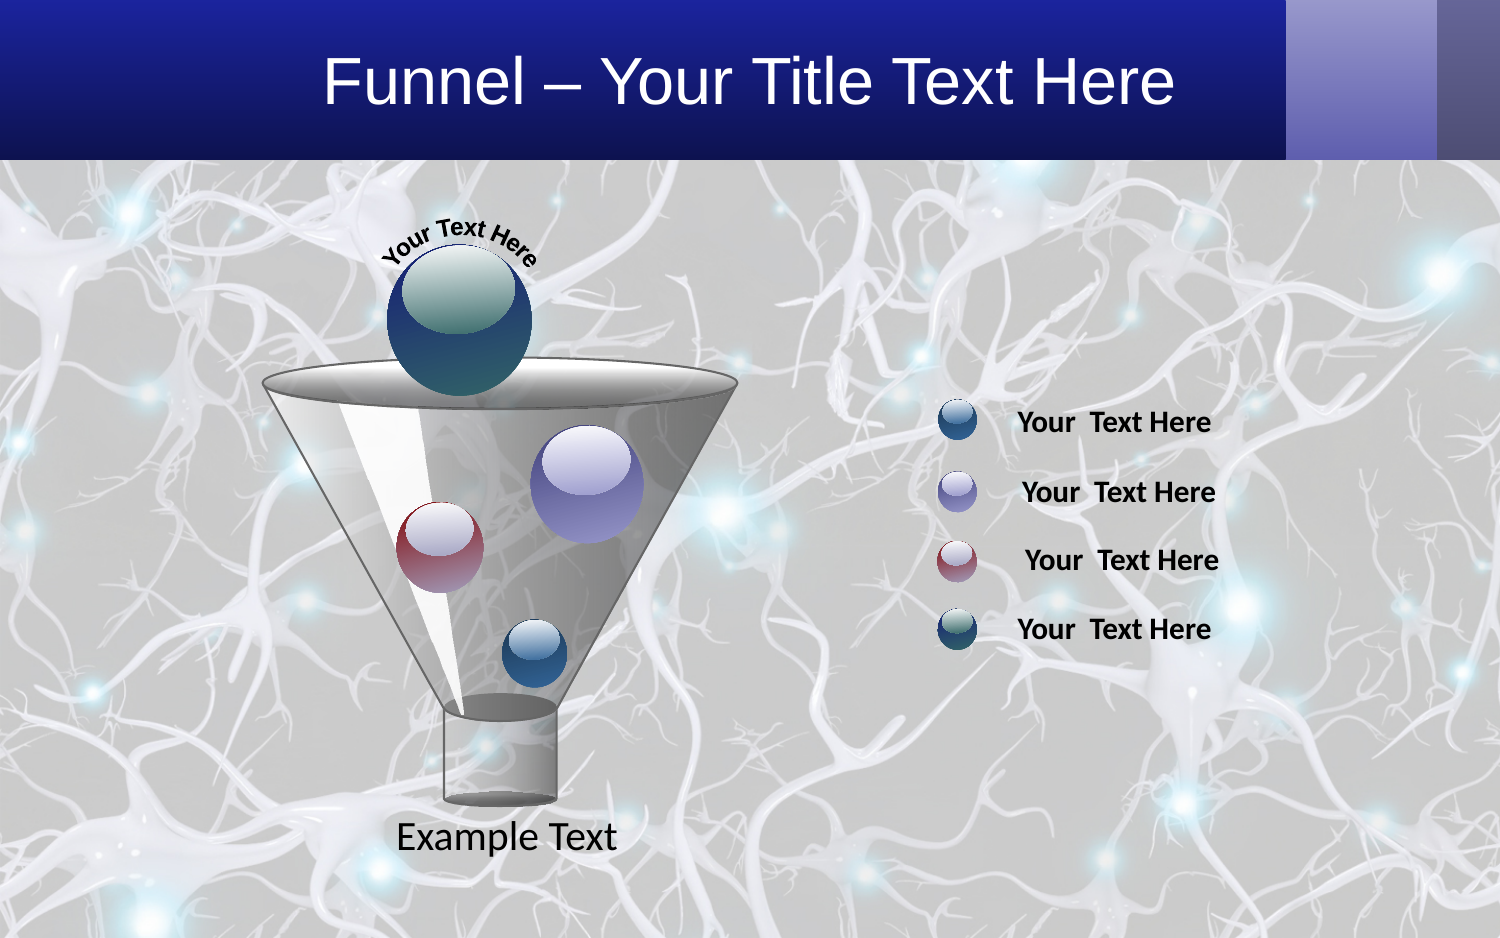

# Funnel – Your Title Text Here
Your Text Here

Your  Text Here

Your  Text Here

Your  Text Here

Your  Text Here

Example Text